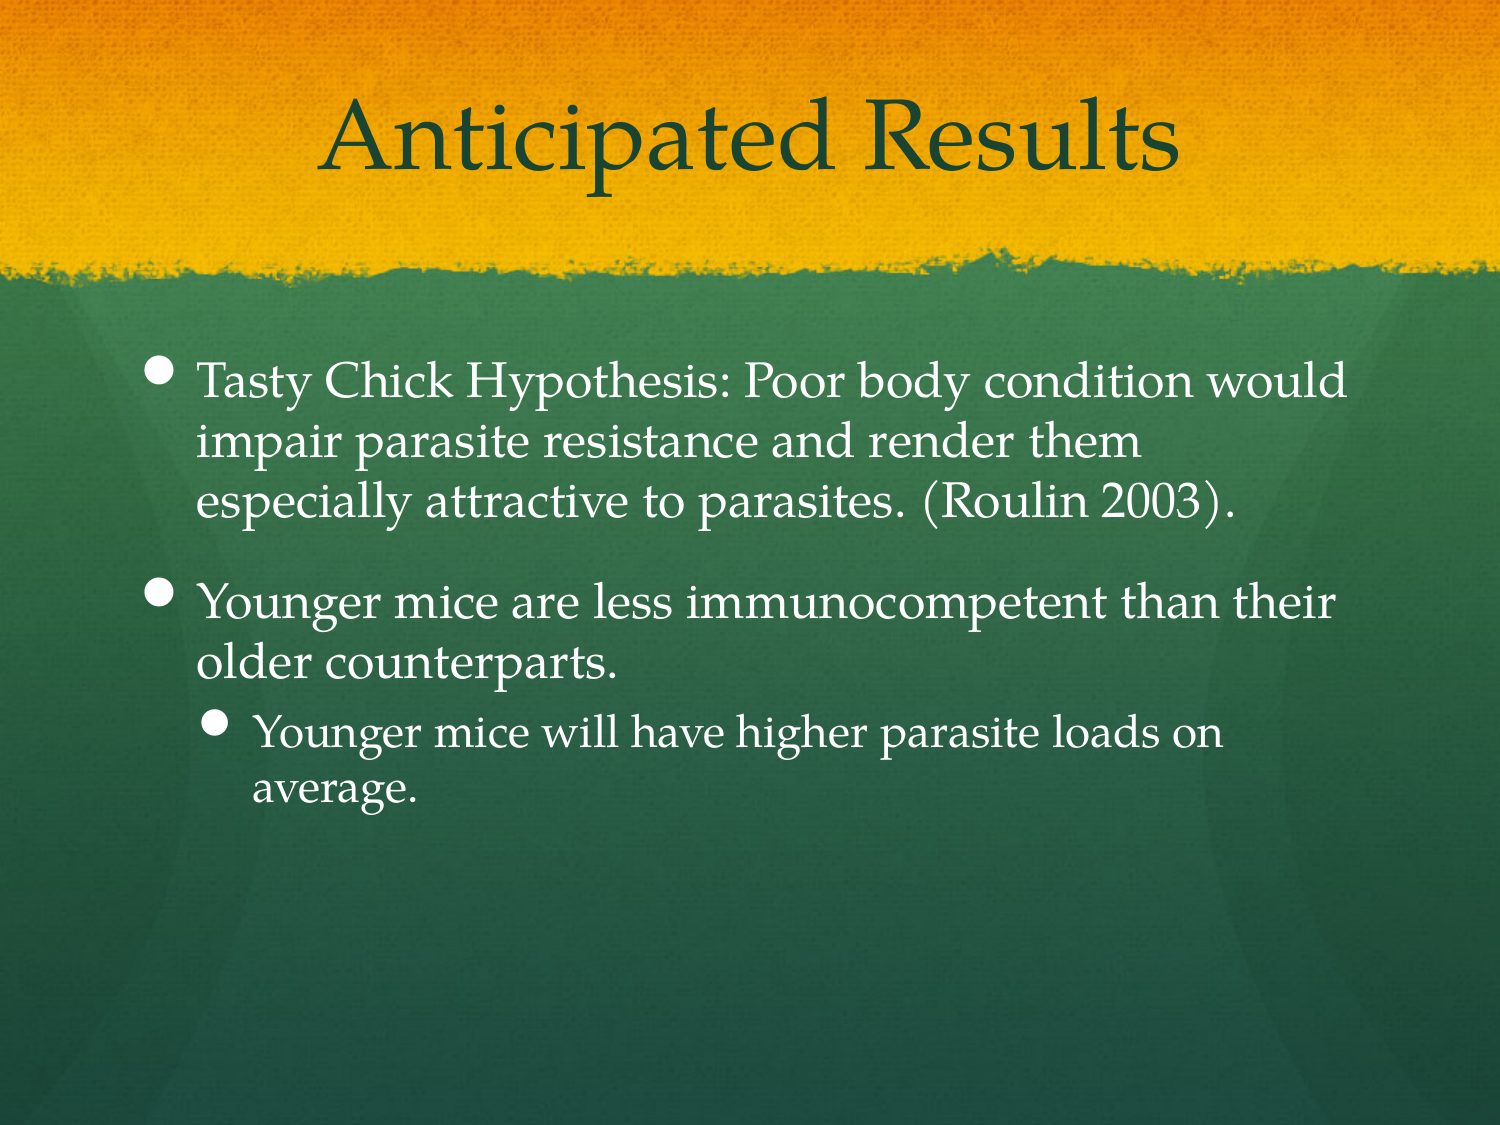

# Anticipated Results
Tasty Chick Hypothesis: Poor body condition would impair parasite resistance and render them especially attractive to parasites. (Roulin 2003).
Younger mice are less immunocompetent than their older counterparts.
Younger mice will have higher parasite loads on average.